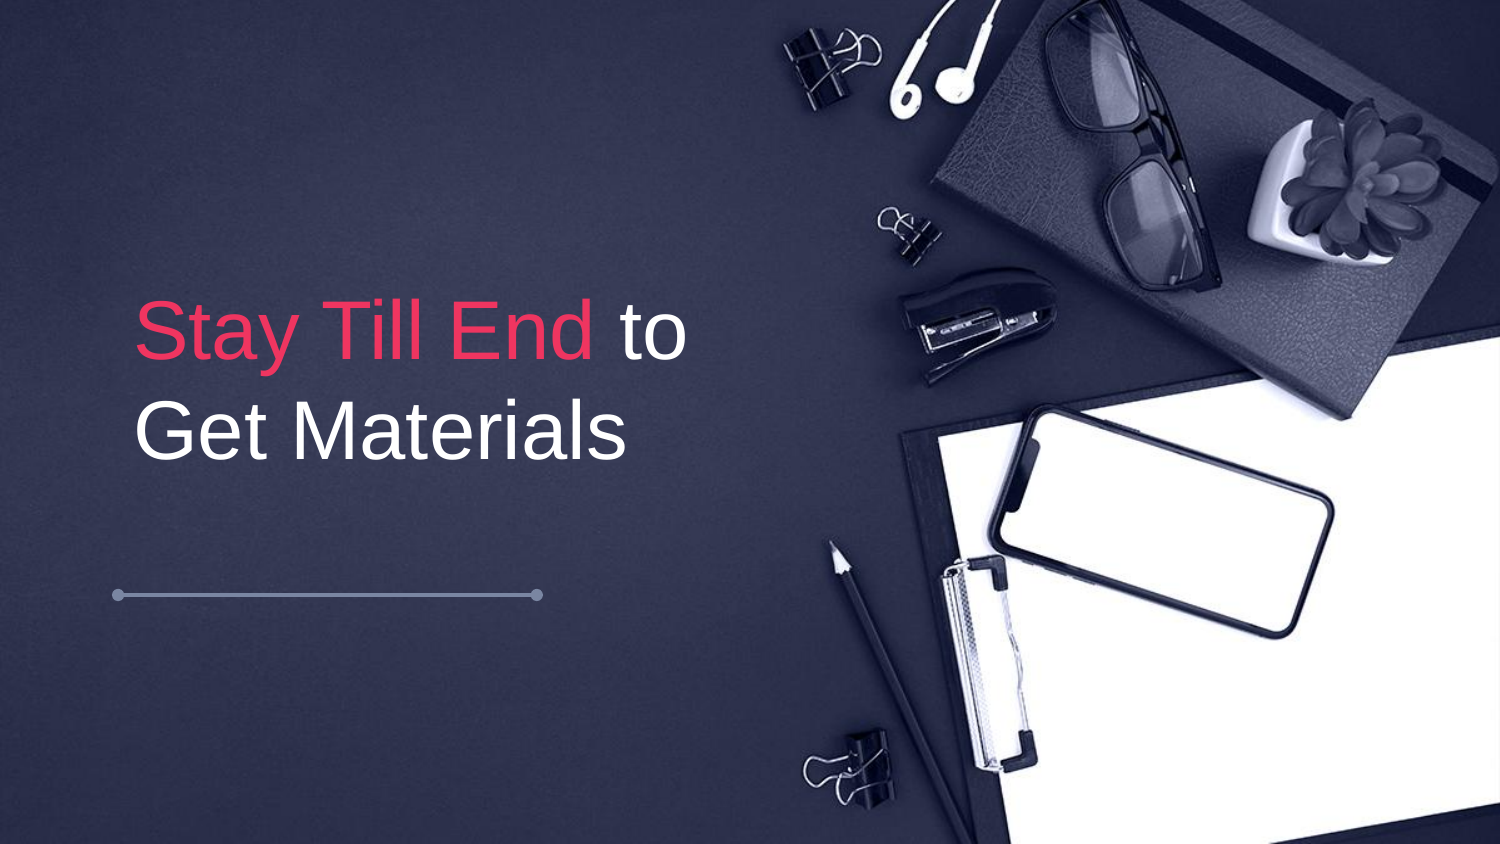

# Stay Till End to Get Materials